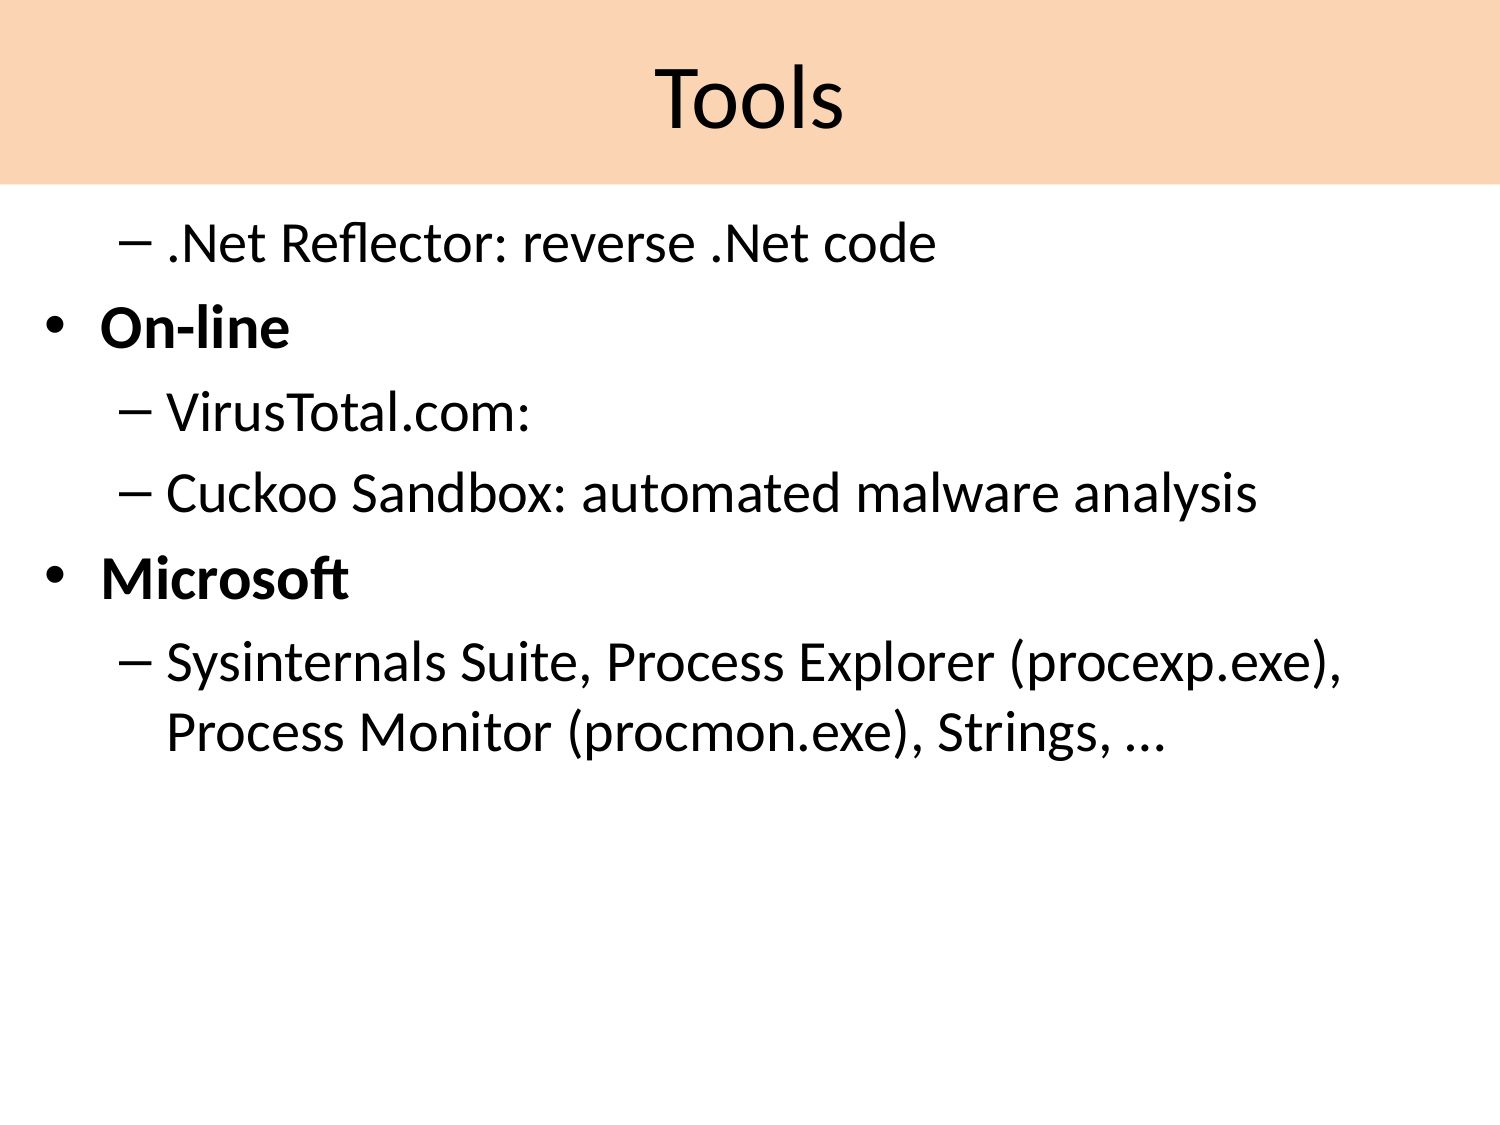

# Tools
.Net Reflector: reverse .Net code
On-line
VirusTotal.com:
Cuckoo Sandbox: automated malware analysis
Microsoft
Sysinternals Suite, Process Explorer (procexp.exe), Process Monitor (procmon.exe), Strings, …